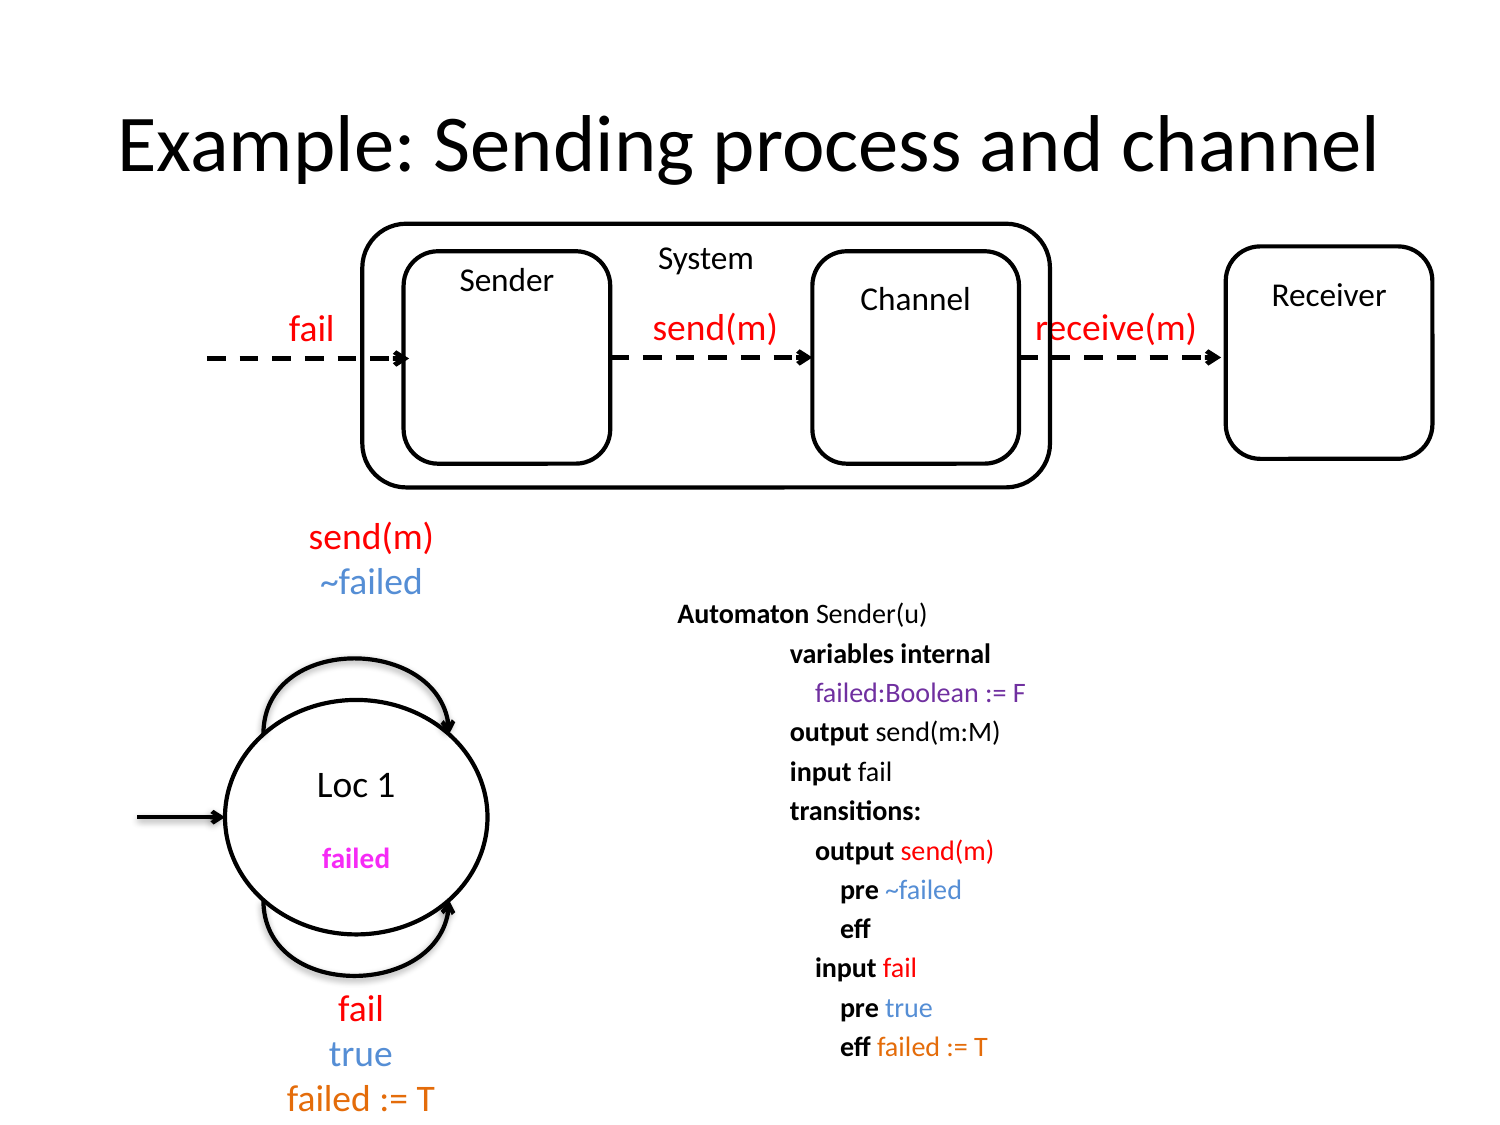

# Example: Sending process and channel

System

Receiver

Sender

Channel

send(m)
receive(m)
fail
send(m)
~failed

Automaton Sender(u)
	variables internal
	    failed:Boolean := F
	output send(m:M)
	input fail
	transitions:
	    output send(m)
	        pre ~failed
	        eff
	    input fail
	        pre true
	        eff failed := T

Loc 1

failed

fail
true
failed := T